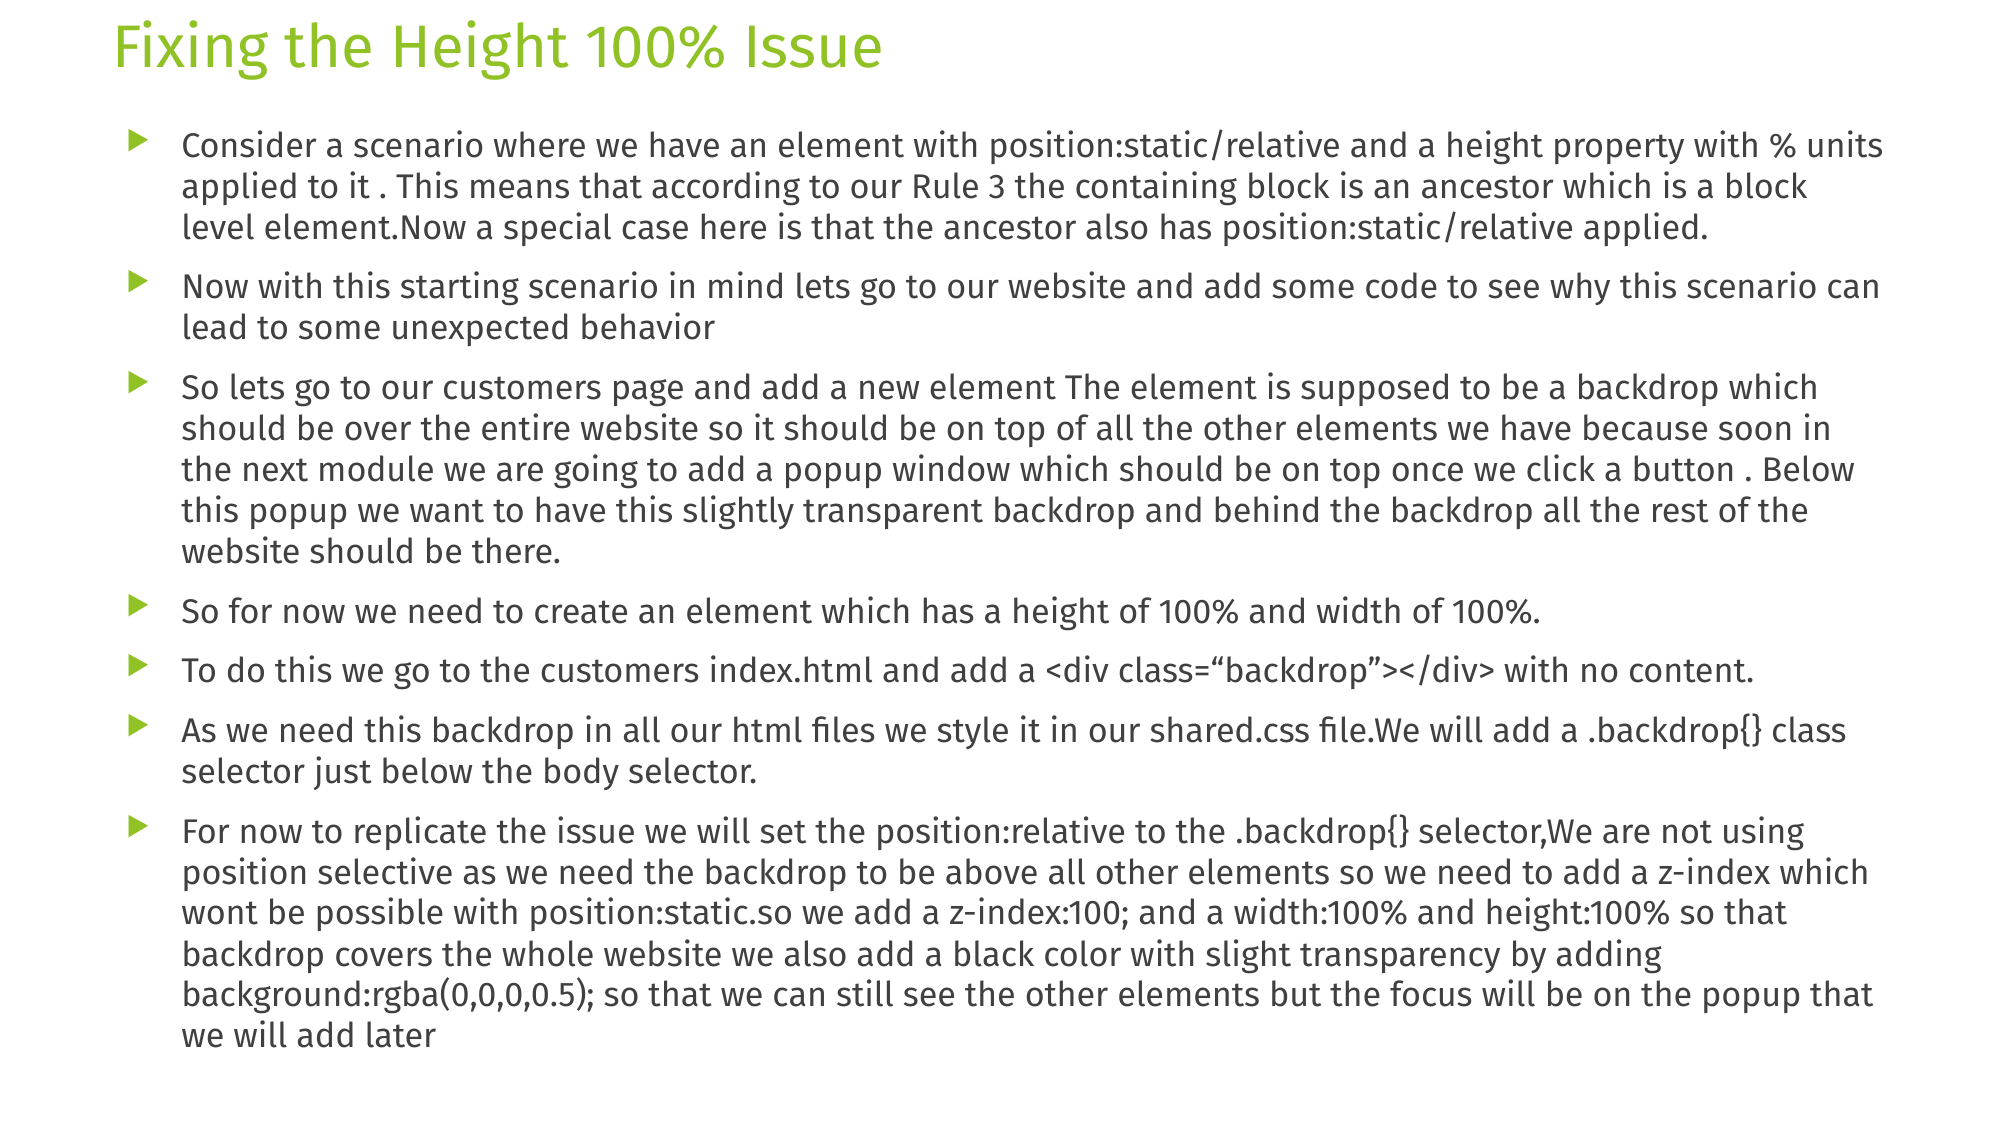

# Fixing the Height 100% Issue
Consider a scenario where we have an element with position:static/relative and a height property with % units applied to it . This means that according to our Rule 3 the containing block is an ancestor which is a block level element.Now a special case here is that the ancestor also has position:static/relative applied.
Now with this starting scenario in mind lets go to our website and add some code to see why this scenario can lead to some unexpected behavior
So lets go to our customers page and add a new element The element is supposed to be a backdrop which should be over the entire website so it should be on top of all the other elements we have because soon in the next module we are going to add a popup window which should be on top once we click a button . Below this popup we want to have this slightly transparent backdrop and behind the backdrop all the rest of the website should be there.
So for now we need to create an element which has a height of 100% and width of 100%.
To do this we go to the customers index.html and add a <div class=“backdrop”></div> with no content.
As we need this backdrop in all our html files we style it in our shared.css file.We will add a .backdrop{} class selector just below the body selector.
For now to replicate the issue we will set the position:relative to the .backdrop{} selector,We are not using position selective as we need the backdrop to be above all other elements so we need to add a z-index which wont be possible with position:static.so we add a z-index:100; and a width:100% and height:100% so that backdrop covers the whole website we also add a black color with slight transparency by adding background:rgba(0,0,0,0.5); so that we can still see the other elements but the focus will be on the popup that we will add later